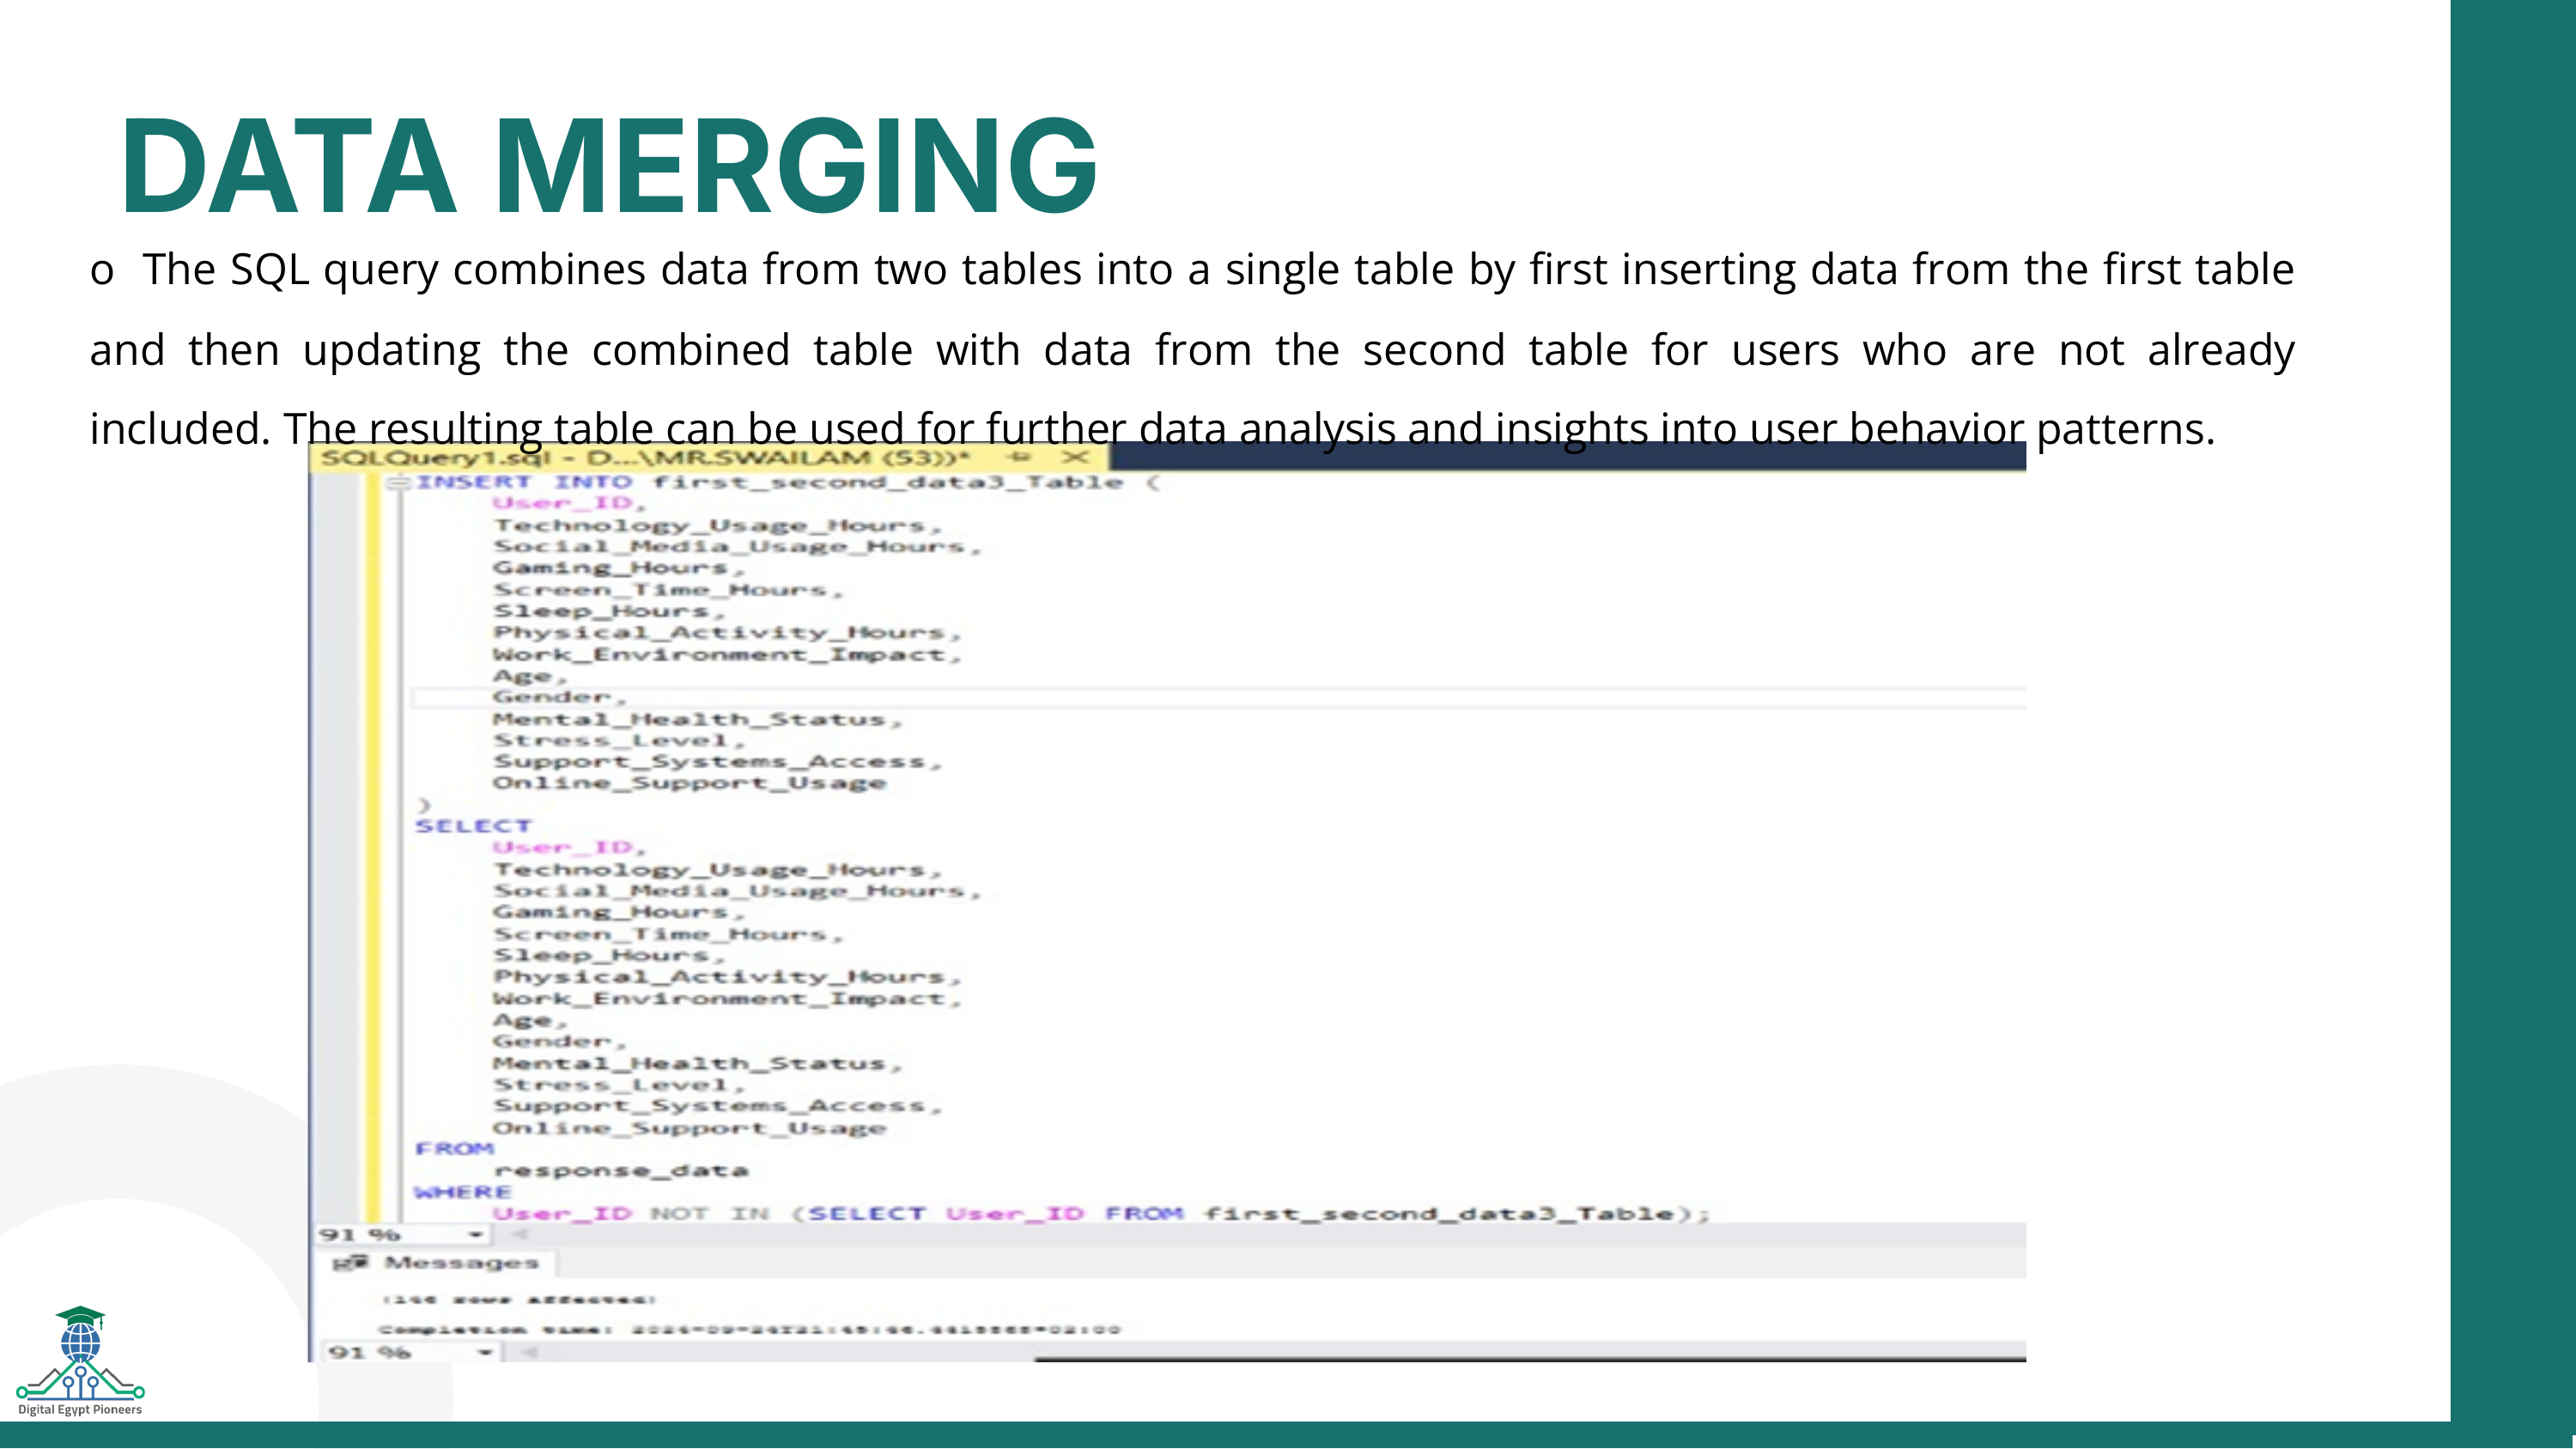

DATA MERGING
o  The SQL query combines data from two tables into a single table by first inserting data from the first table and then updating the combined table with data from the second table for users who are not already included. The resulting table can be used for further data analysis and insights into user behavior patterns.